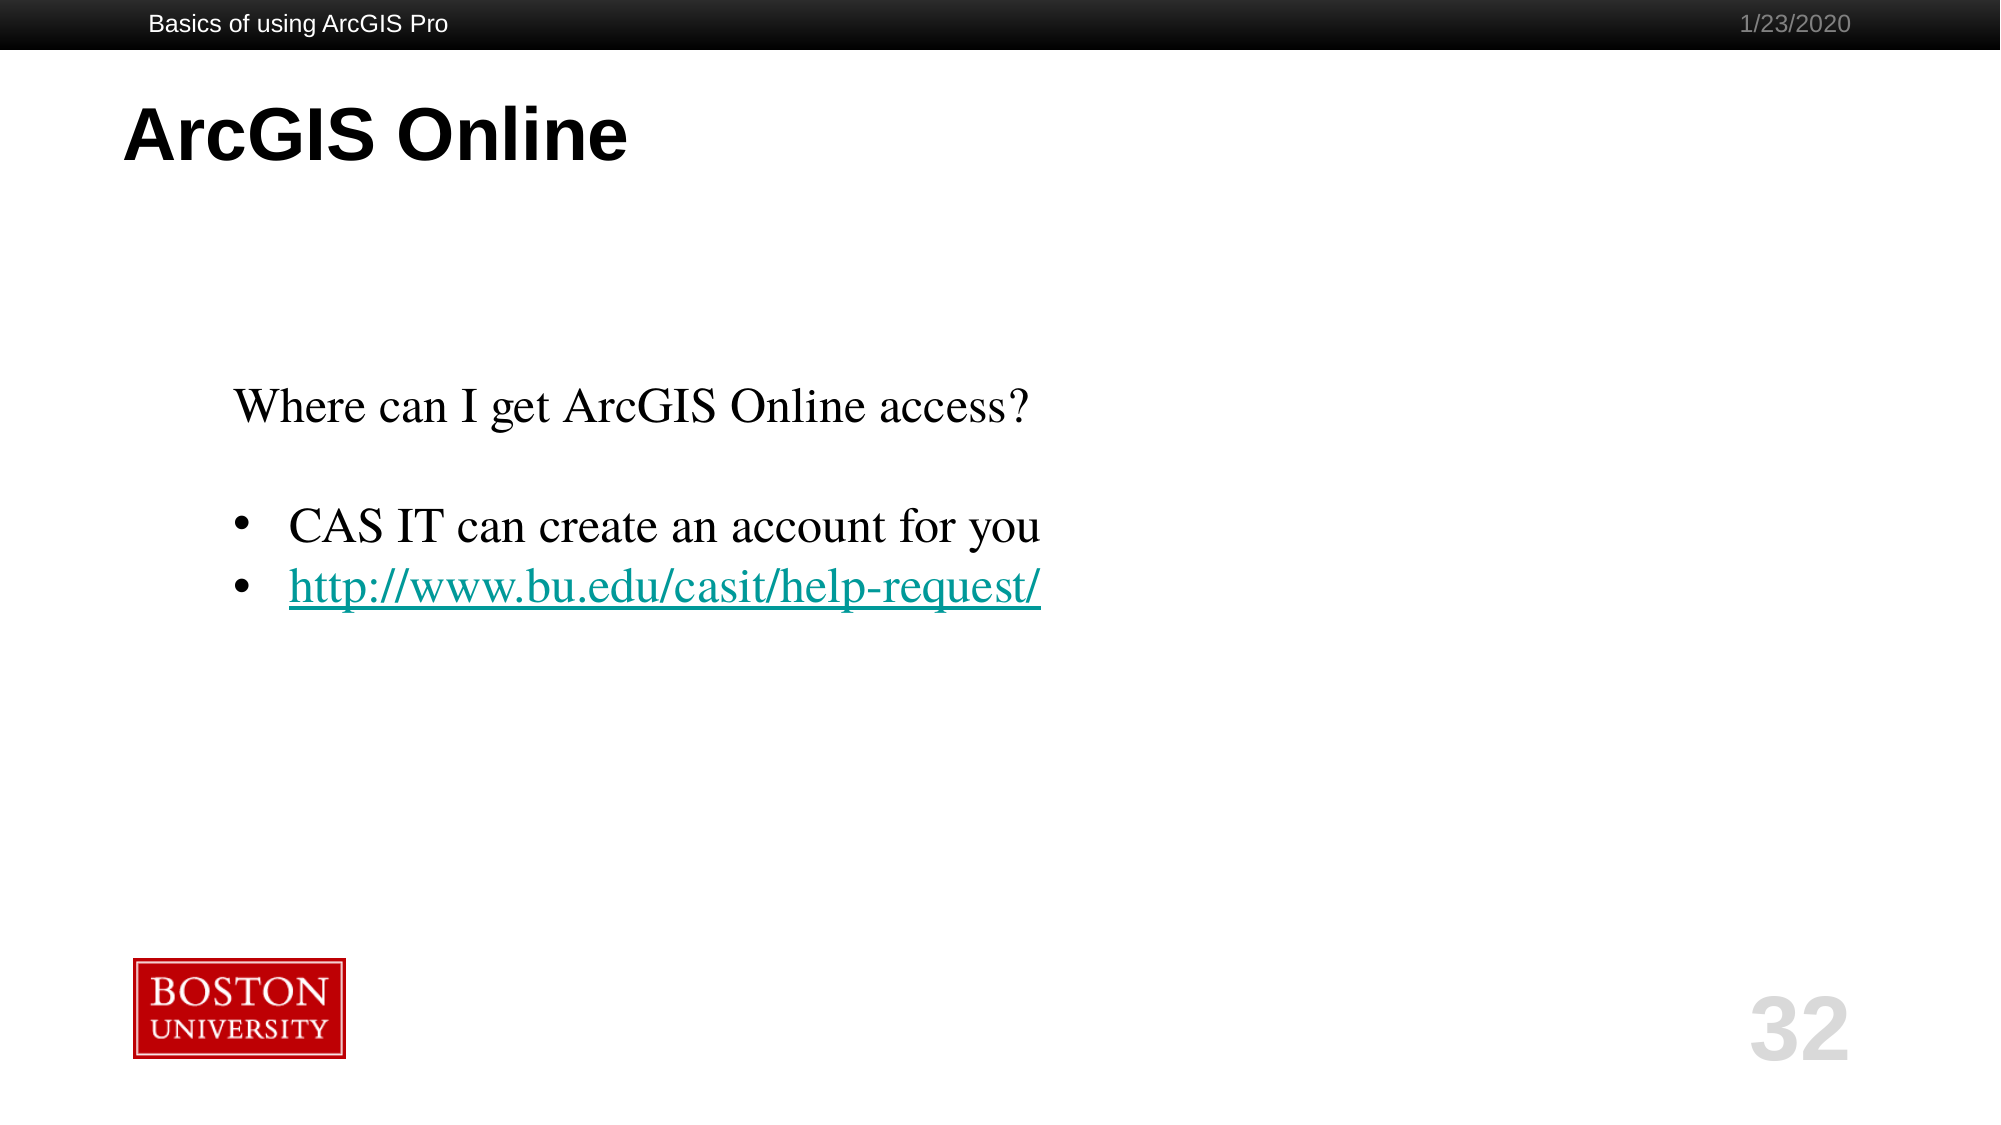

Basics of using ArcGIS Pro
1/23/2020
# ArcGIS Online
Where can I get ArcGIS Online access?

CAS IT can create an account for you
http://www.bu.edu/casit/help-request/

32